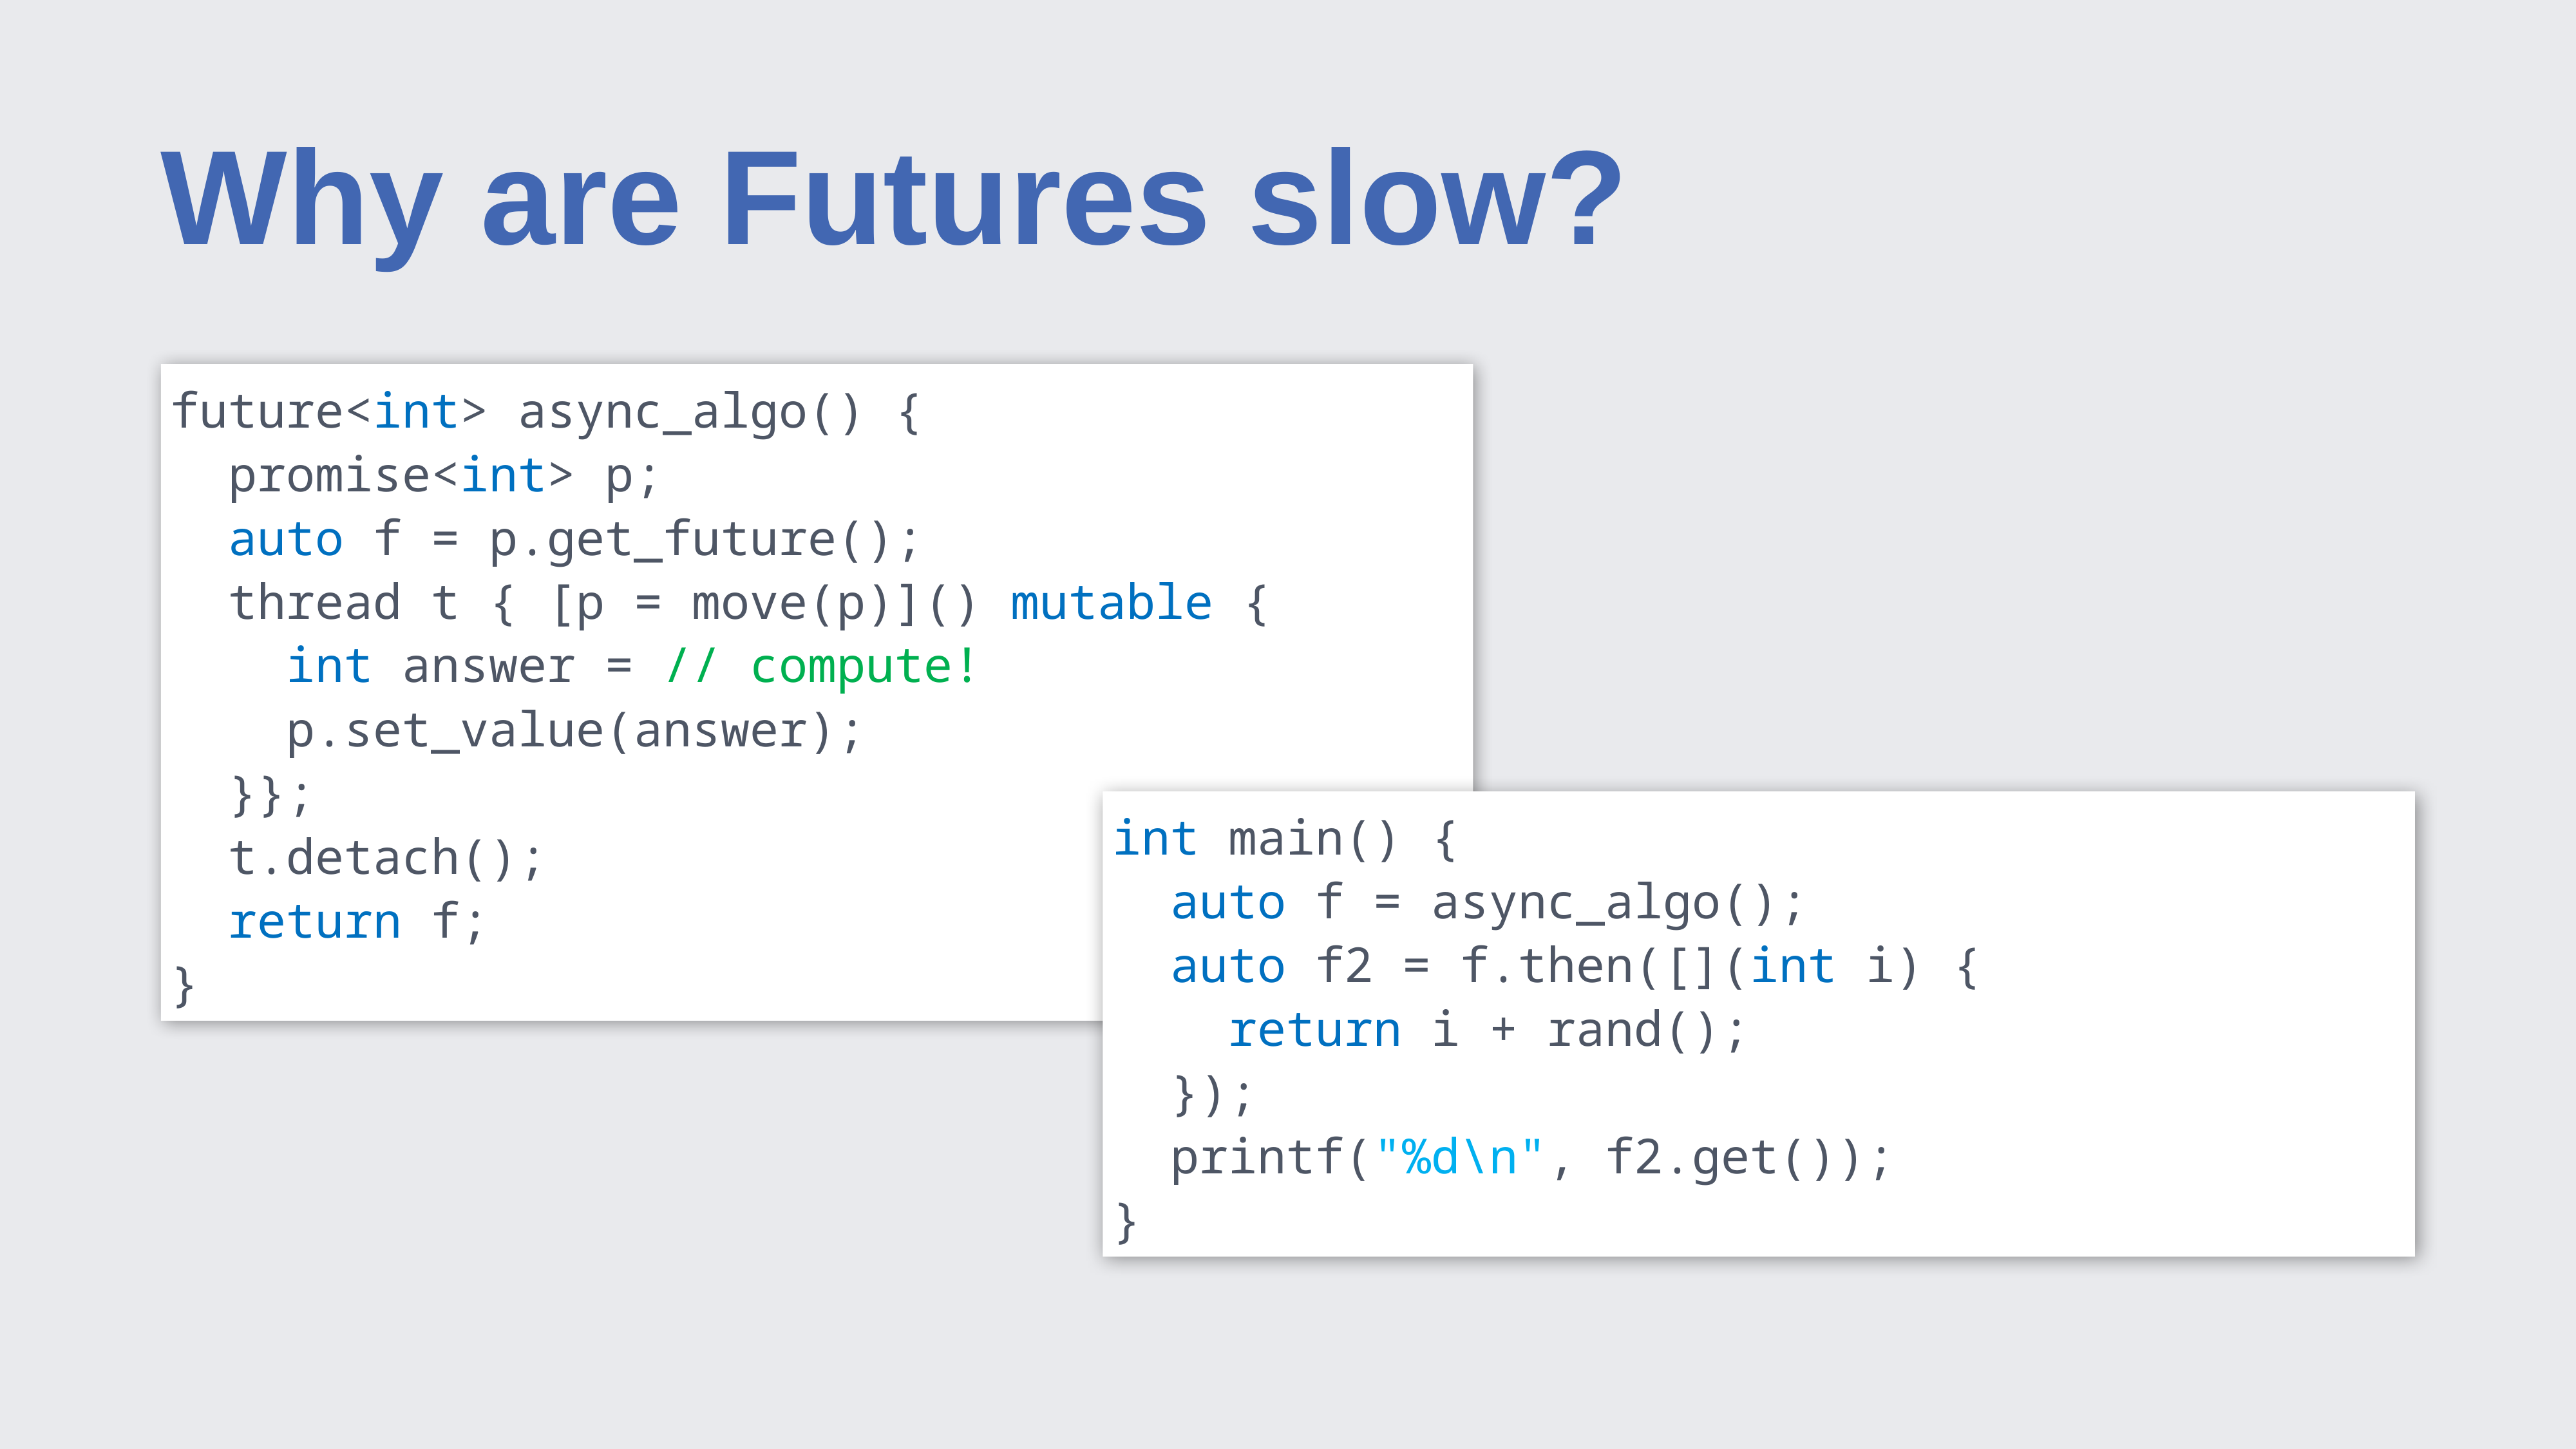

# Why are Futures slow?
future<int> async_algo() {
  promise<int> p;
  auto f = p.get_future();
  thread t { [p = move(p)]() mutable {
    int answer = // compute!
    p.set_value(answer);
  }};
  t.detach();
  return f;
}
int main() {
  auto f = async_algo();
  auto f2 = f.then([](int i) {
    return i + rand();
  });
  printf("%d\n", f2.get());
}